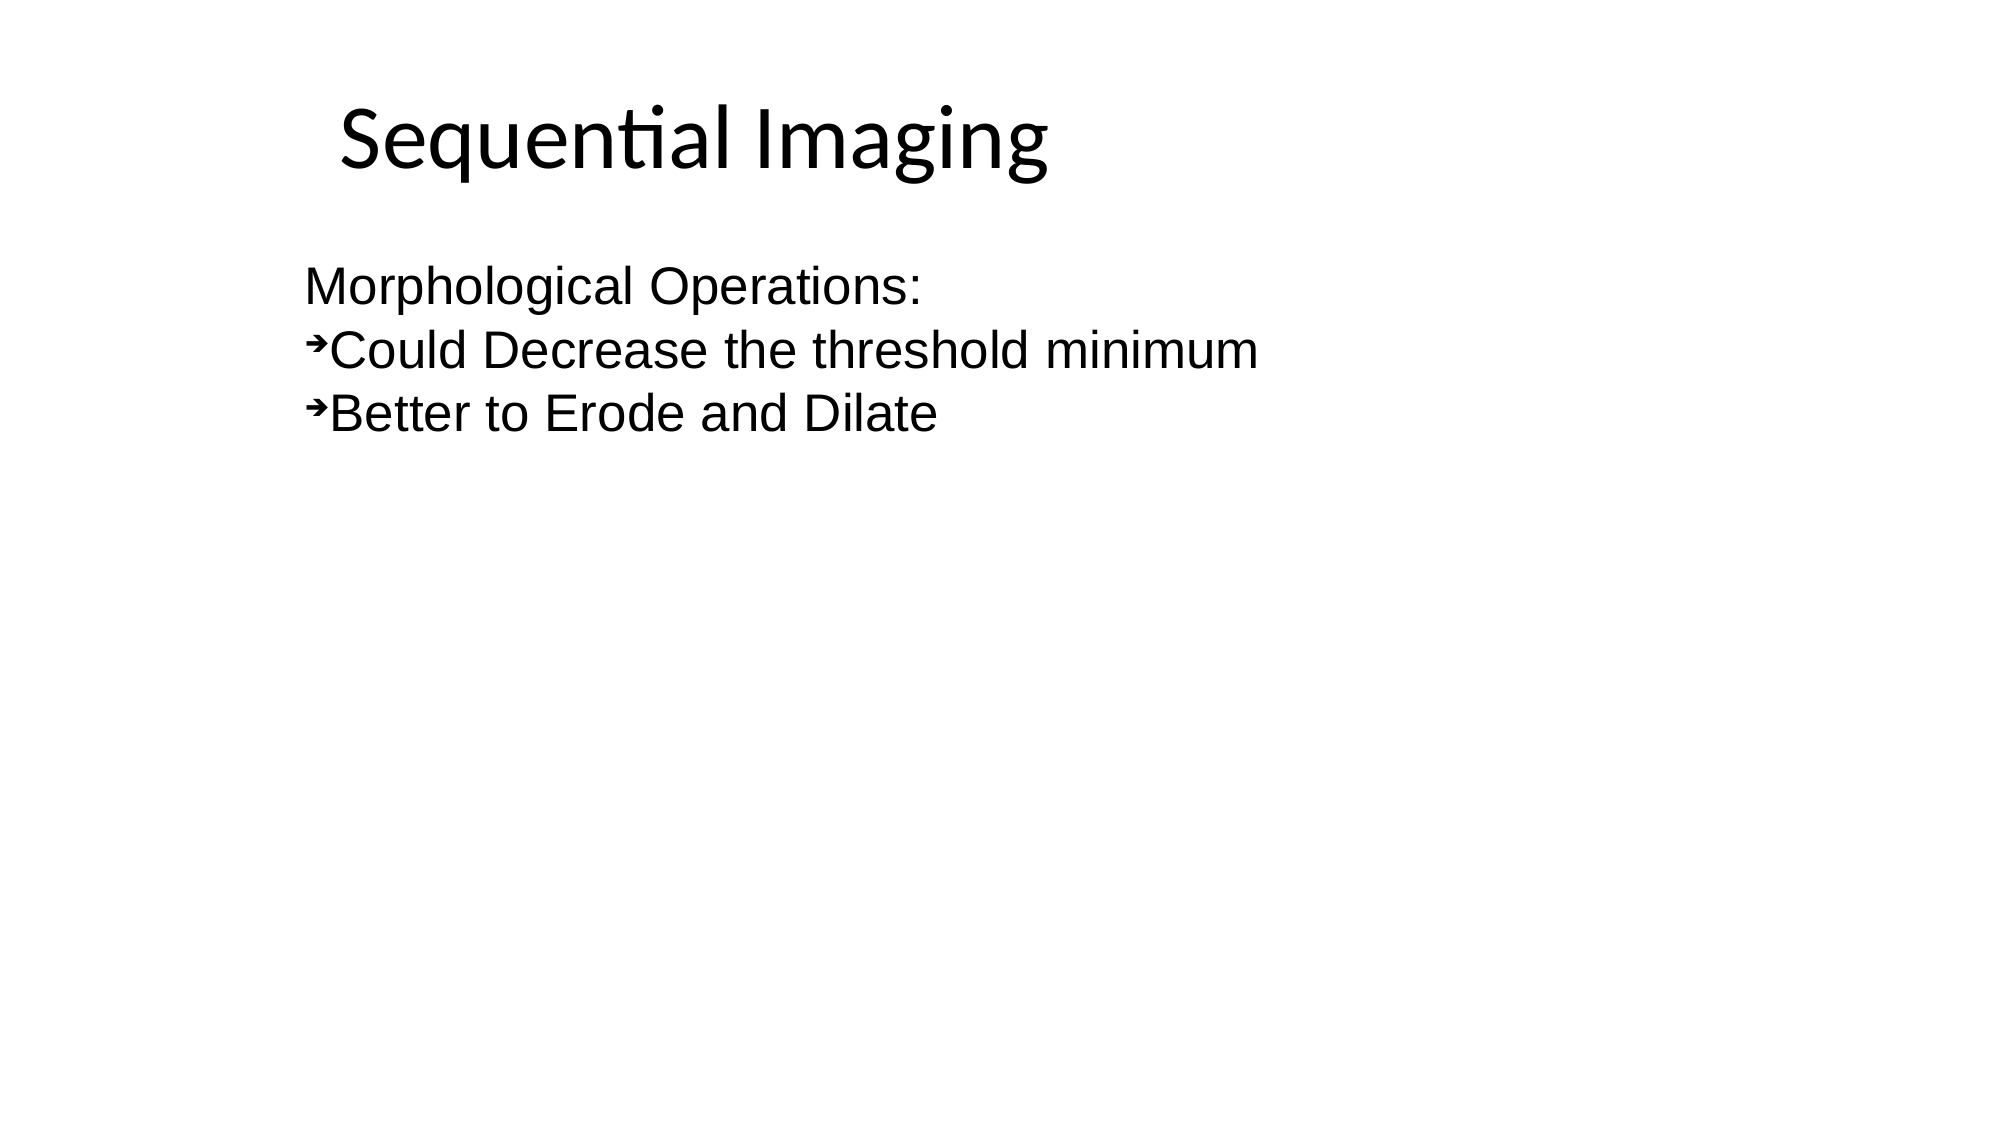

Sequential Imaging
Morphological Operations:
Could Decrease the threshold minimum
Better to Erode and Dilate